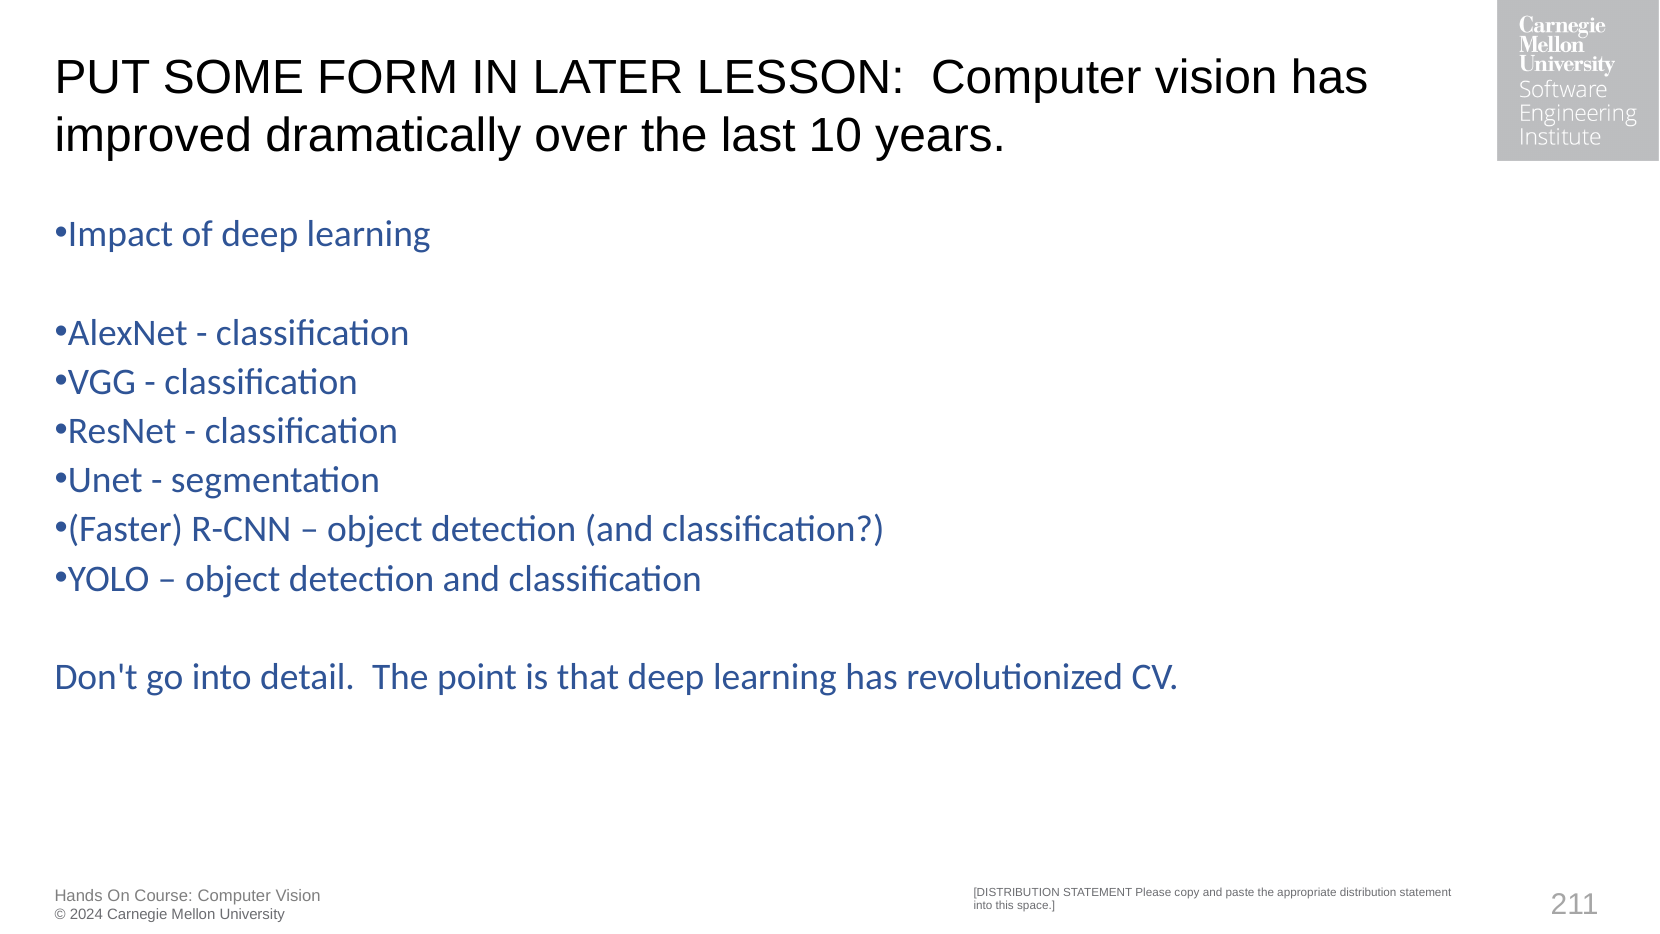

# PUT SOME FORM IN LATER LESSON:  Computer vision has improved dramatically over the last 10 years.
Impact of deep learning

AlexNet - classification
VGG - classification
ResNet - classification
Unet - segmentation
(Faster) R-CNN – object detection (and classification?)
YOLO – object detection and classification

Don't go into detail.  The point is that deep learning has revolutionized CV.